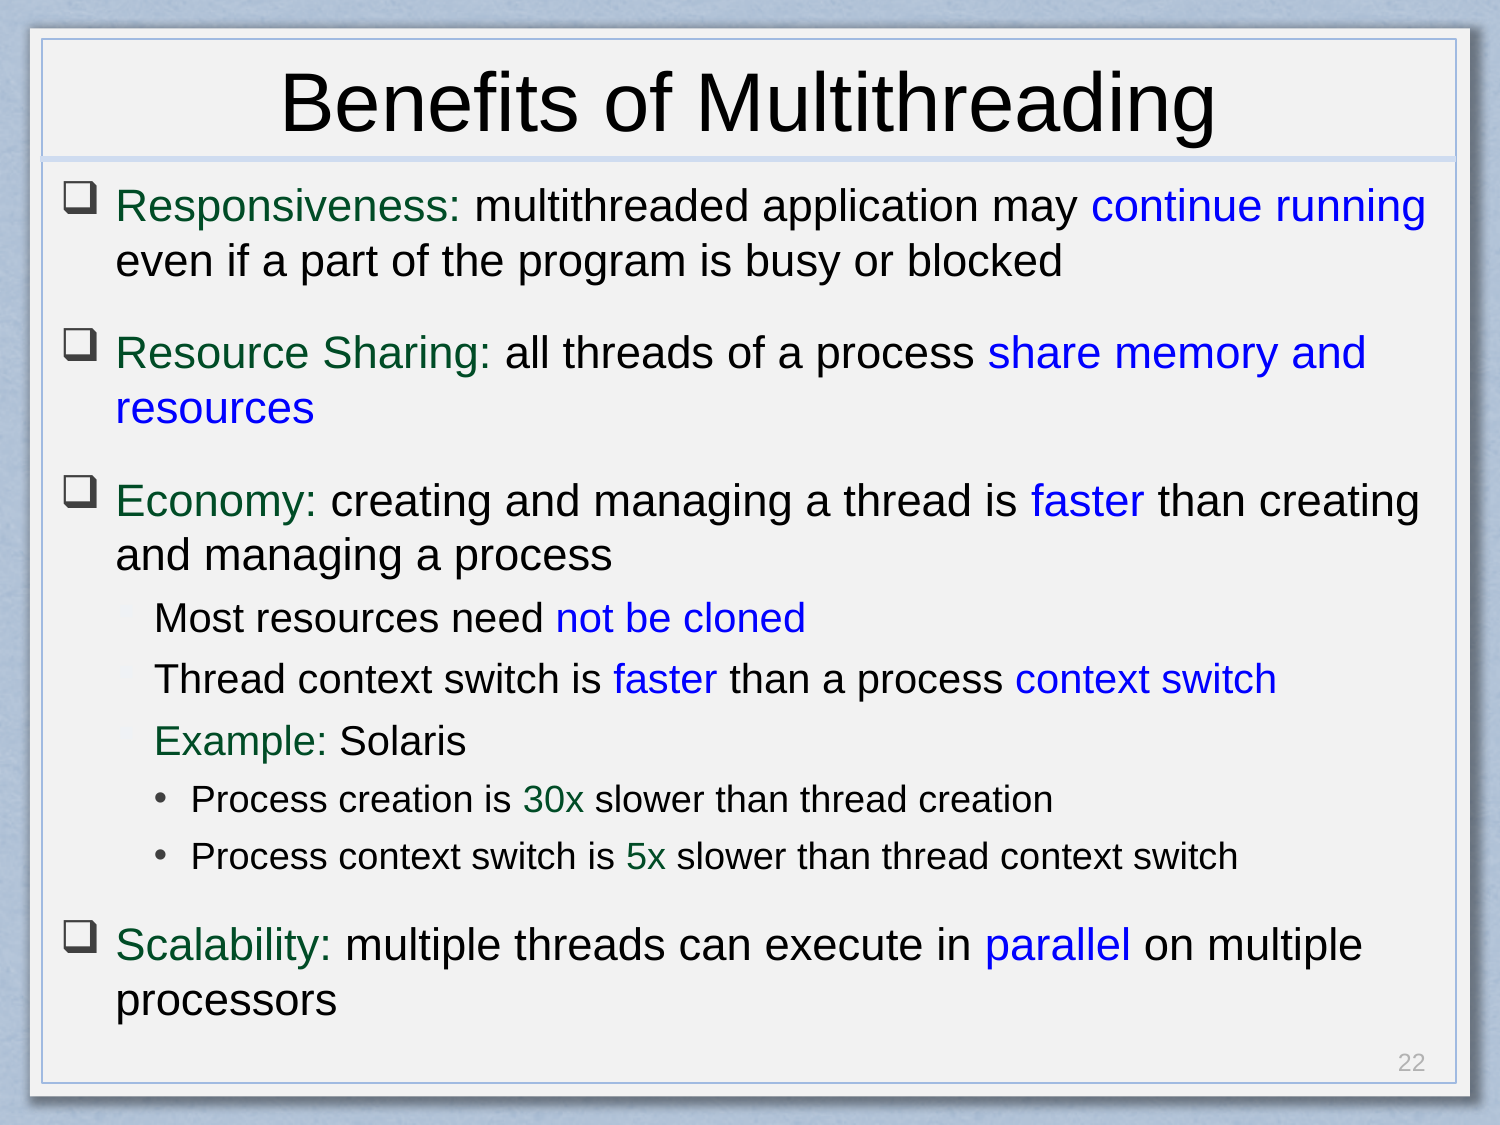

# Benefits of Multithreading
Responsiveness: multithreaded application may continue running even if a part of the program is busy or blocked
Resource Sharing: all threads of a process share memory and resources
Economy: creating and managing a thread is faster than creating and managing a process
Most resources need not be cloned
Thread context switch is faster than a process context switch
Example: Solaris
Process creation is 30x slower than thread creation
Process context switch is 5x slower than thread context switch
Scalability: multiple threads can execute in parallel on multiple processors
22